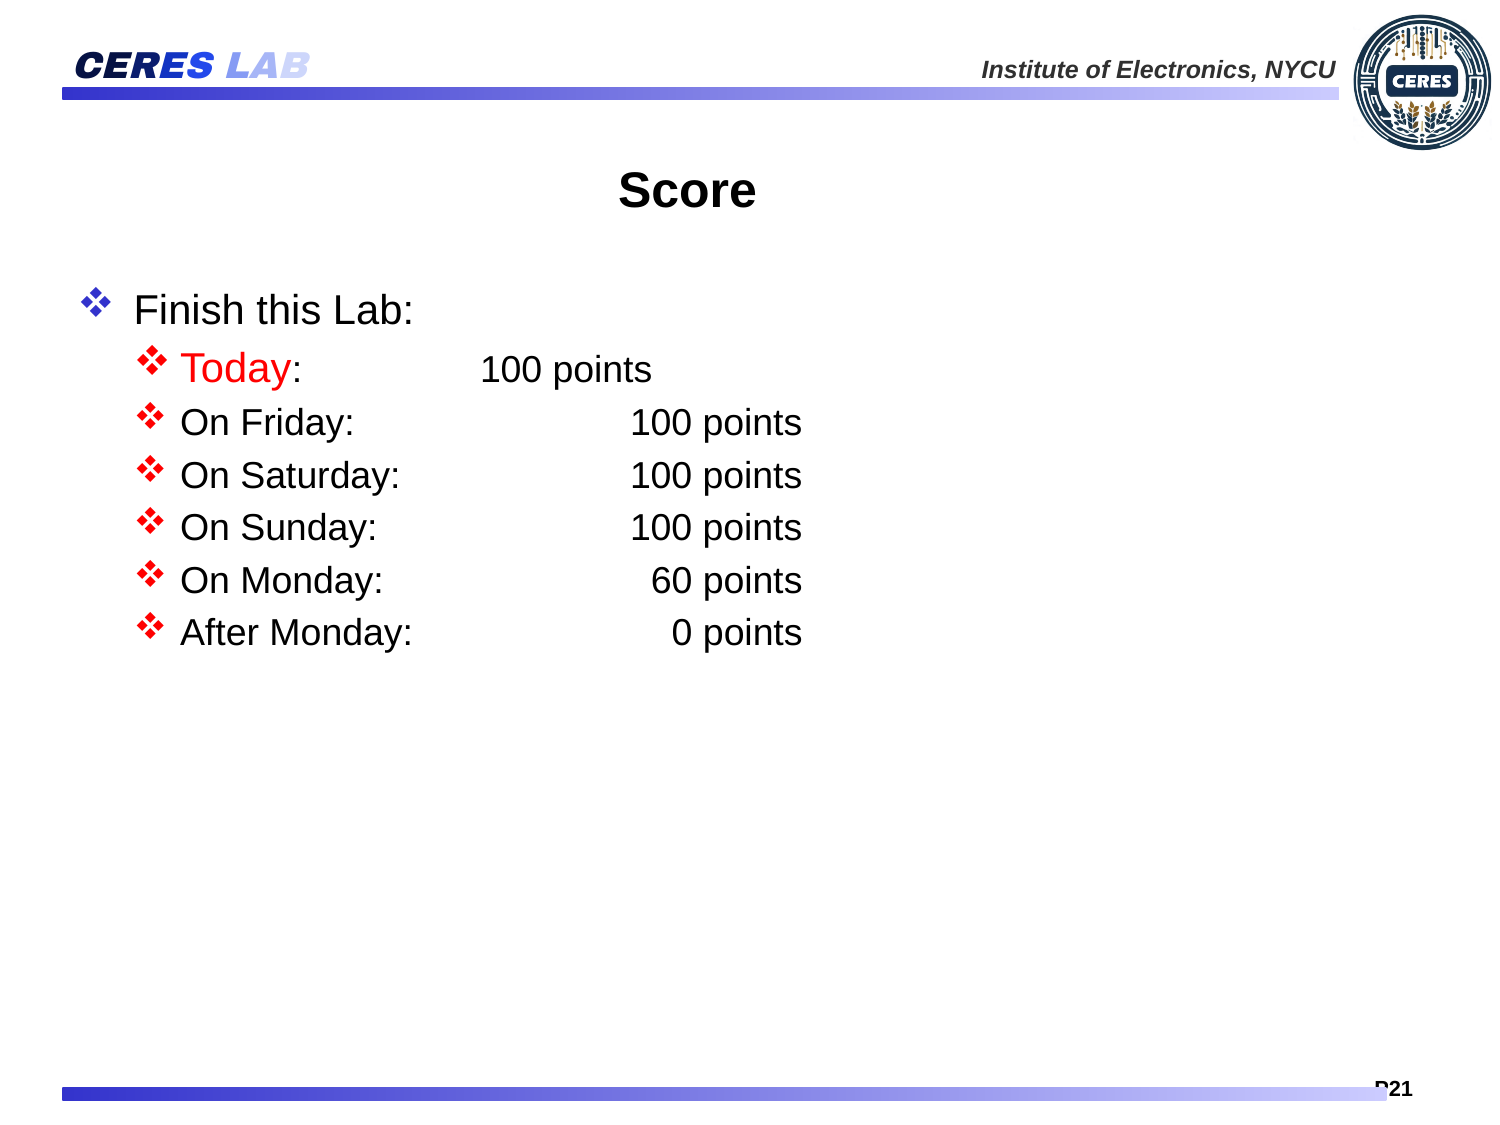

# Score
Finish this Lab:
Today:         	100 points
On Friday:            	100 points
On Saturday:         	100 points
On Sunday:           	100 points
On Monday:          	  60 points
After Monday:       	    0 points